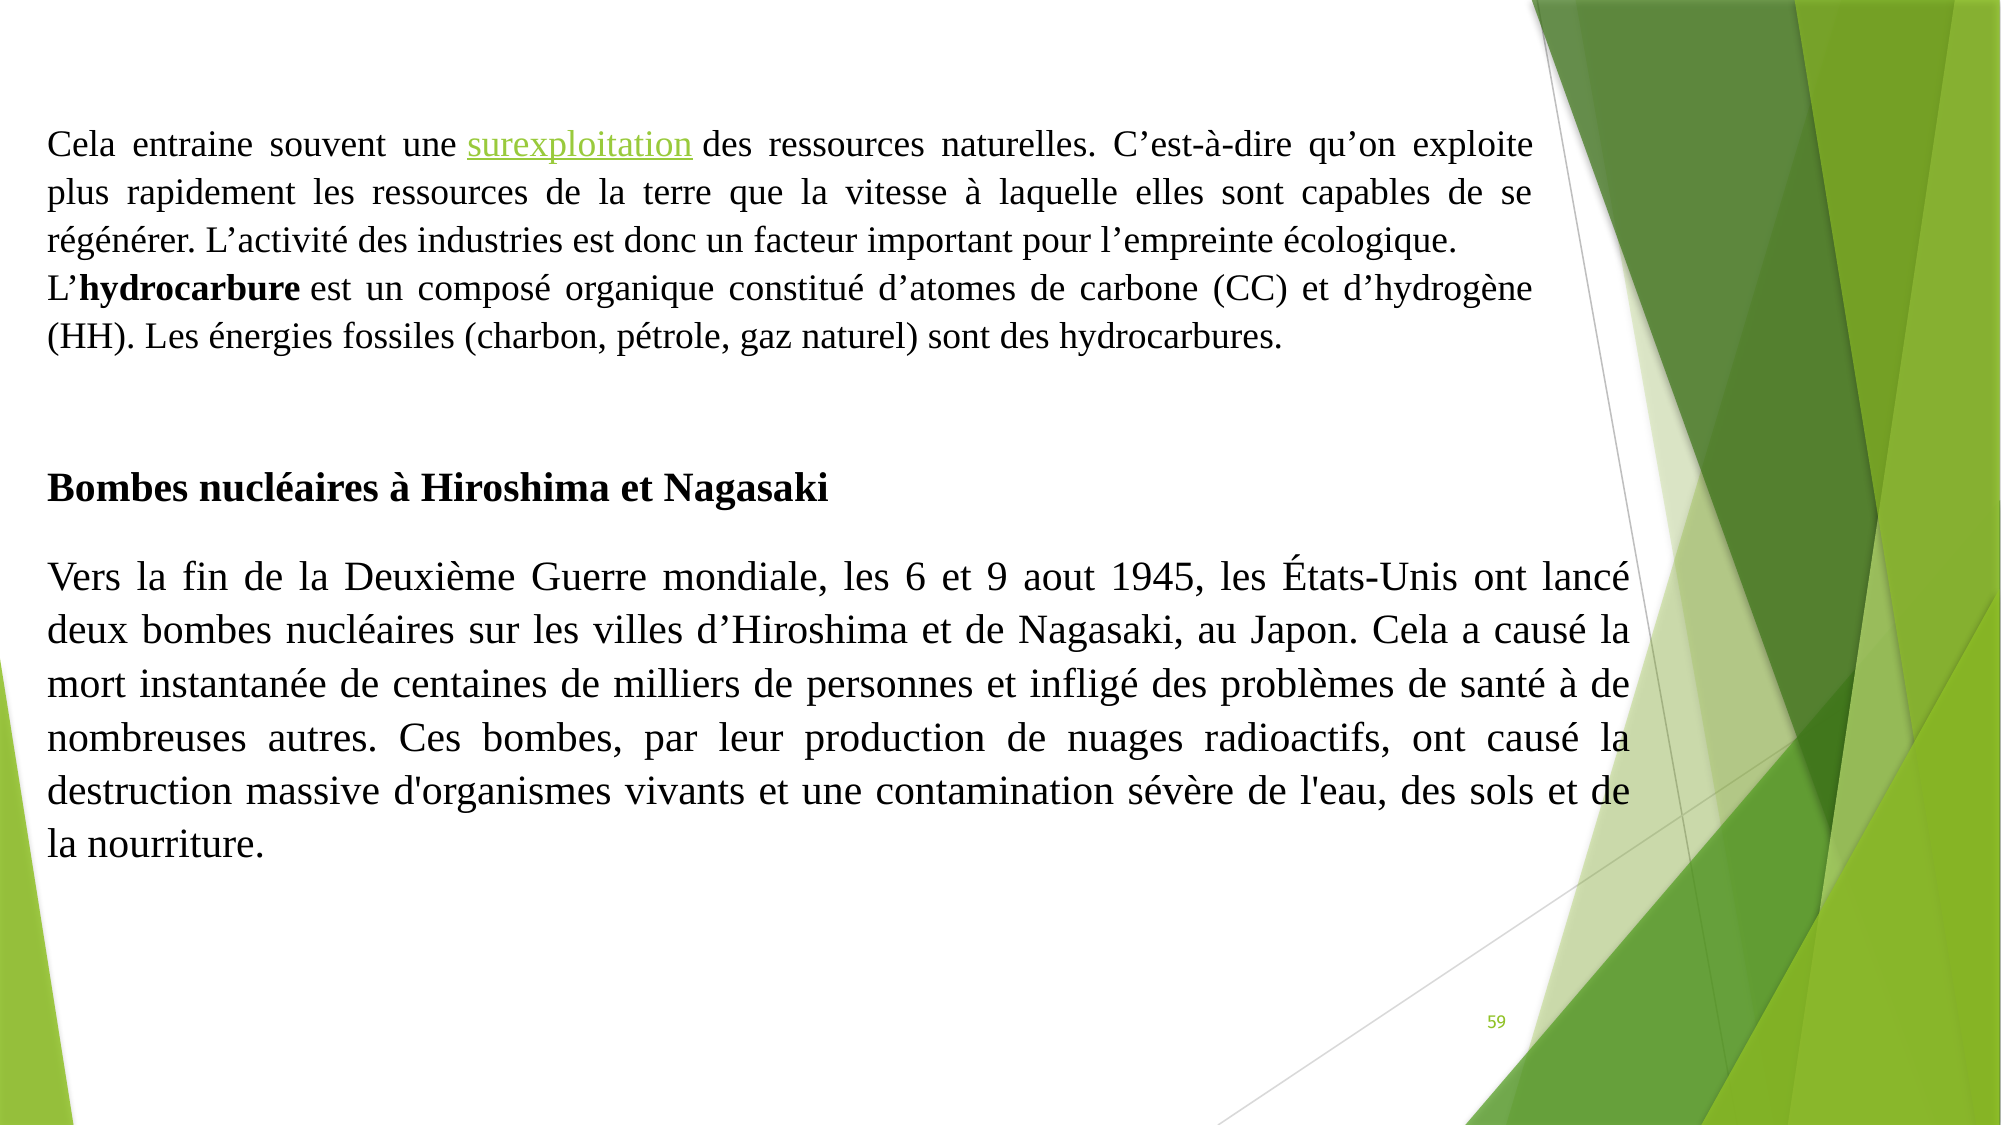

Cela entraine souvent une surexploitation des ressources naturelles. C’est-à-dire qu’on exploite plus rapidement les ressources de la terre que la vitesse à laquelle elles sont capables de se régénérer. L’activité des industries est donc un facteur important pour l’empreinte écologique.
L’hydrocarbure est un composé organique constitué d’atomes de carbone (CC) et d’hydrogène (HH). Les énergies fossiles (charbon, pétrole, gaz naturel) sont des hydrocarbures.
Bombes nucléaires à Hiroshima et Nagasaki
Vers la fin de la Deuxième Guerre mondiale, les 6 et 9 aout 1945, les États-Unis ont lancé deux bombes nucléaires sur les villes d’Hiroshima et de Nagasaki, au Japon. Cela a causé la mort instantanée de centaines de milliers de personnes et infligé des problèmes de santé à de nombreuses autres. Ces bombes, par leur production de nuages radioactifs, ont causé la destruction massive d'organismes vivants et une contamination sévère de l'eau, des sols et de la nourriture.
59